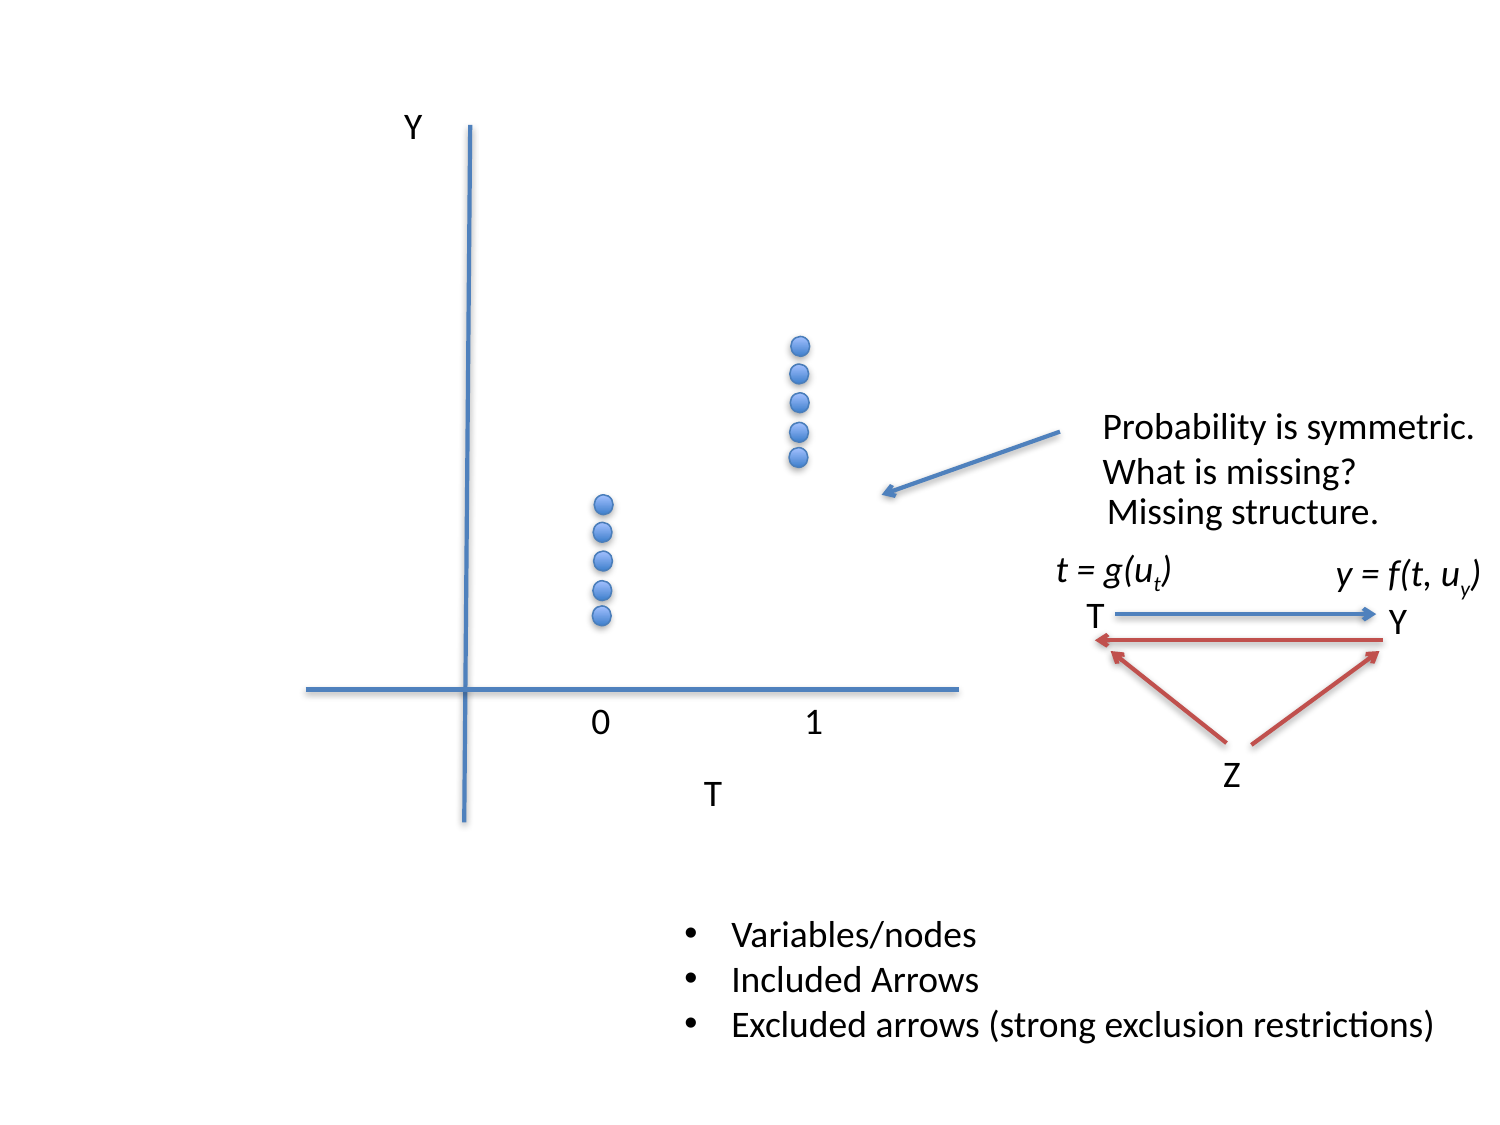

Y

Probability is symmetric.
What is missing?

Missing structure.

t = g(ut)
y = f(t, uy)

T
Y

0
1
Z
T
Variables/nodes
Included Arrows
Excluded arrows (strong exclusion restrictions)